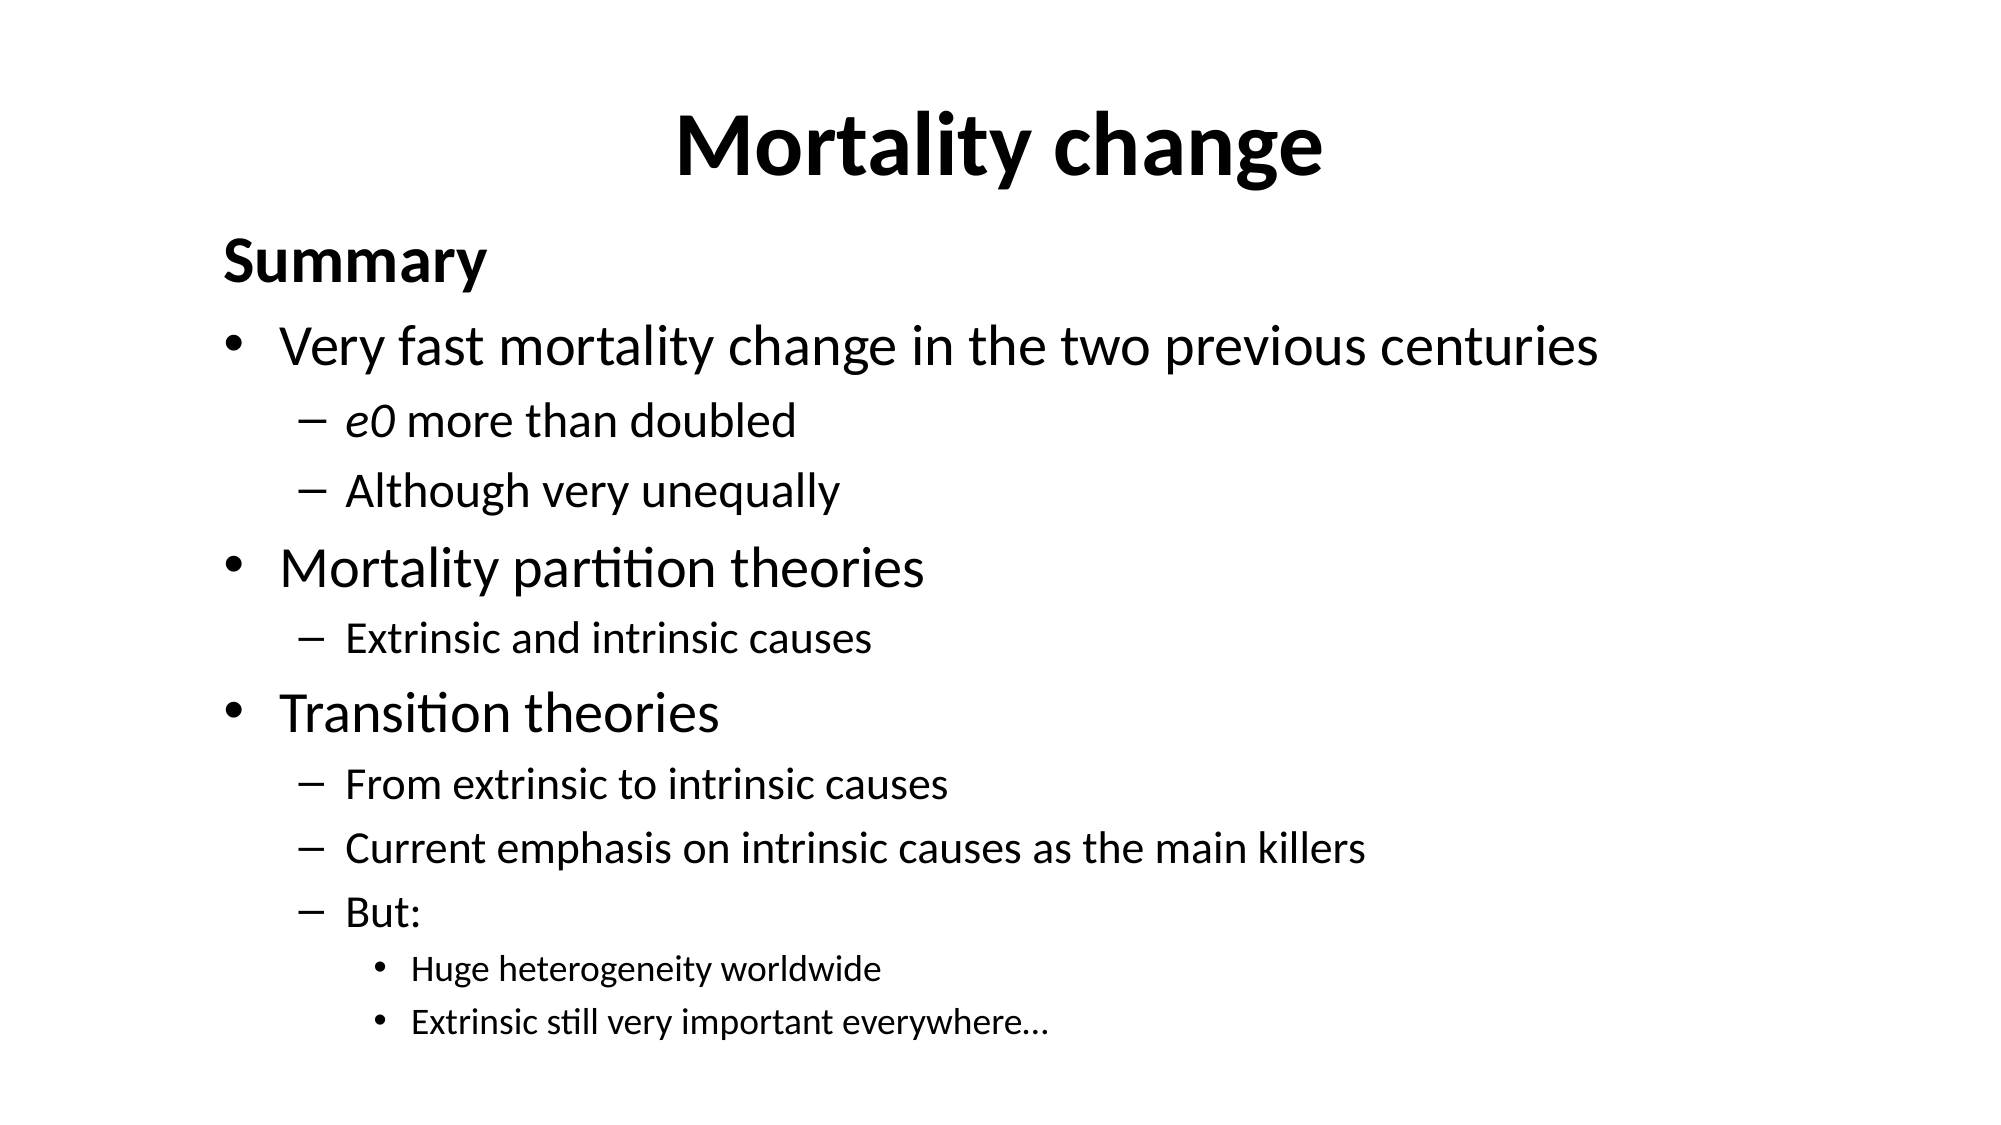

# Mortality change
Summary
Very fast mortality change in the two previous centuries
e0 more than doubled
Although very unequally
Mortality partition theories
Extrinsic and intrinsic causes
Transition theories
From extrinsic to intrinsic causes
Current emphasis on intrinsic causes as the main killers
But:
Huge heterogeneity worldwide
Extrinsic still very important everywhere…